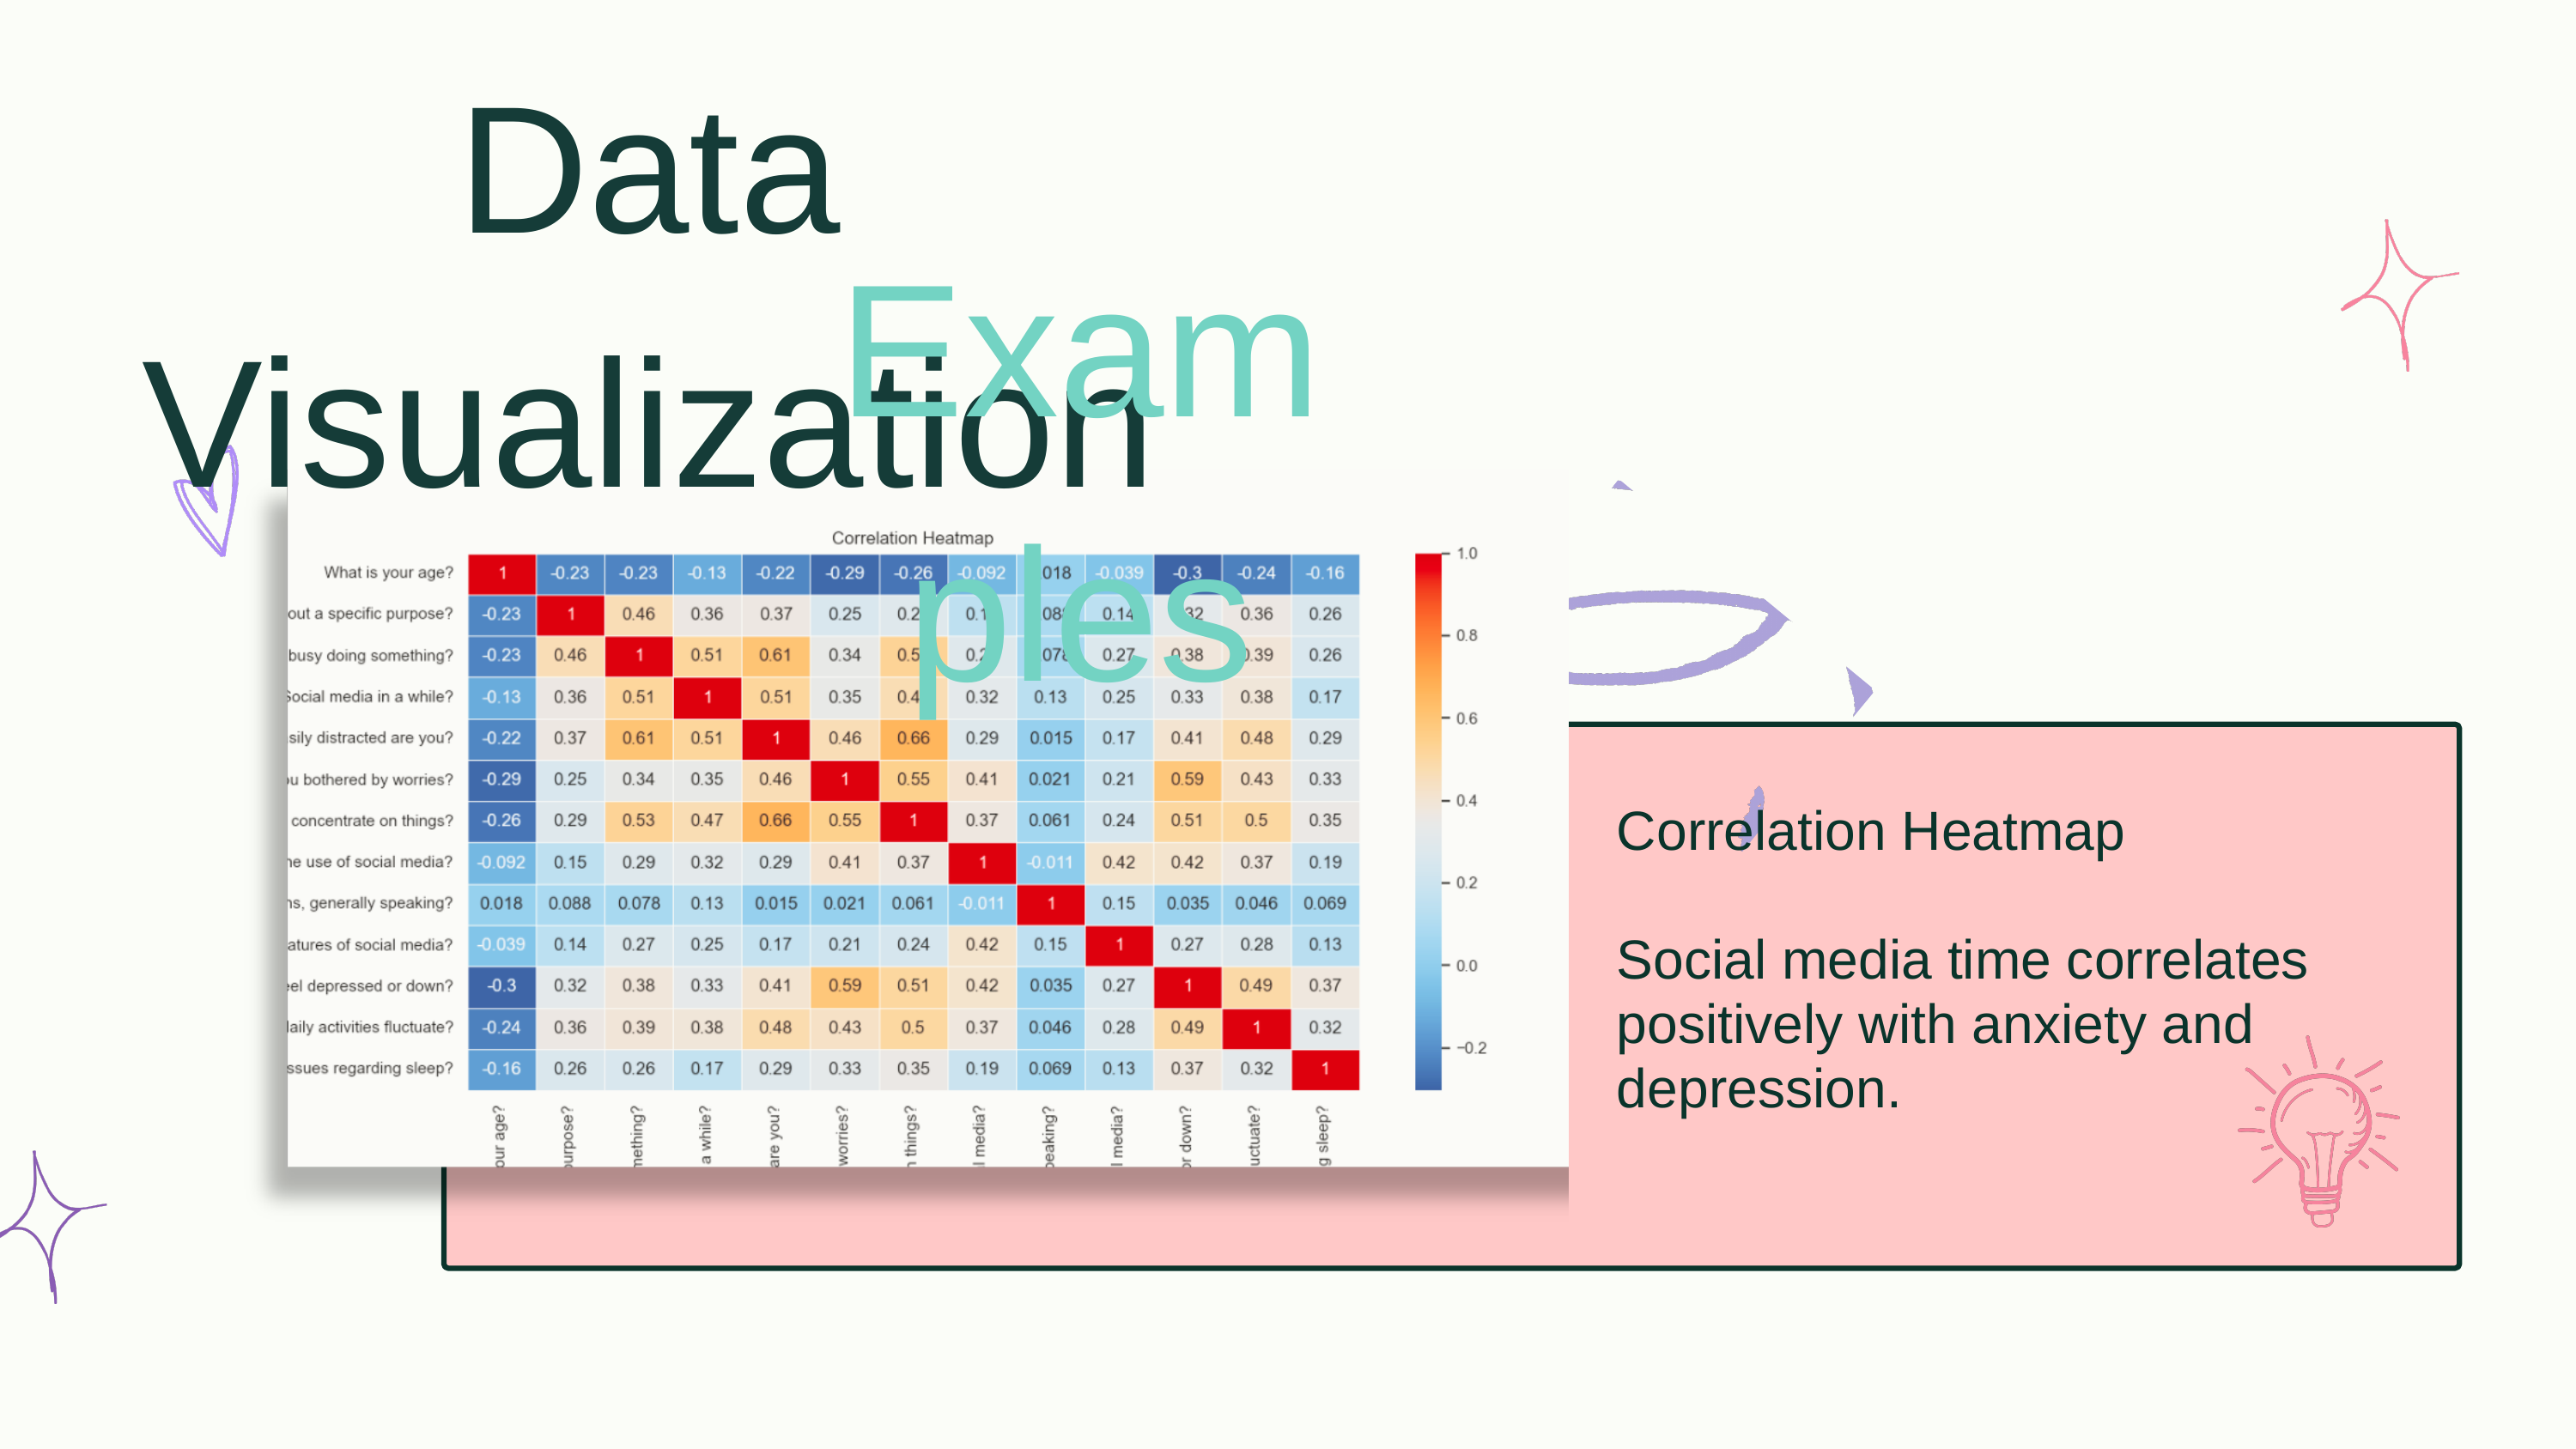

Data Visualization
Examples

Correlation Heatmap

Social media time correlates positively with anxiety and depression.